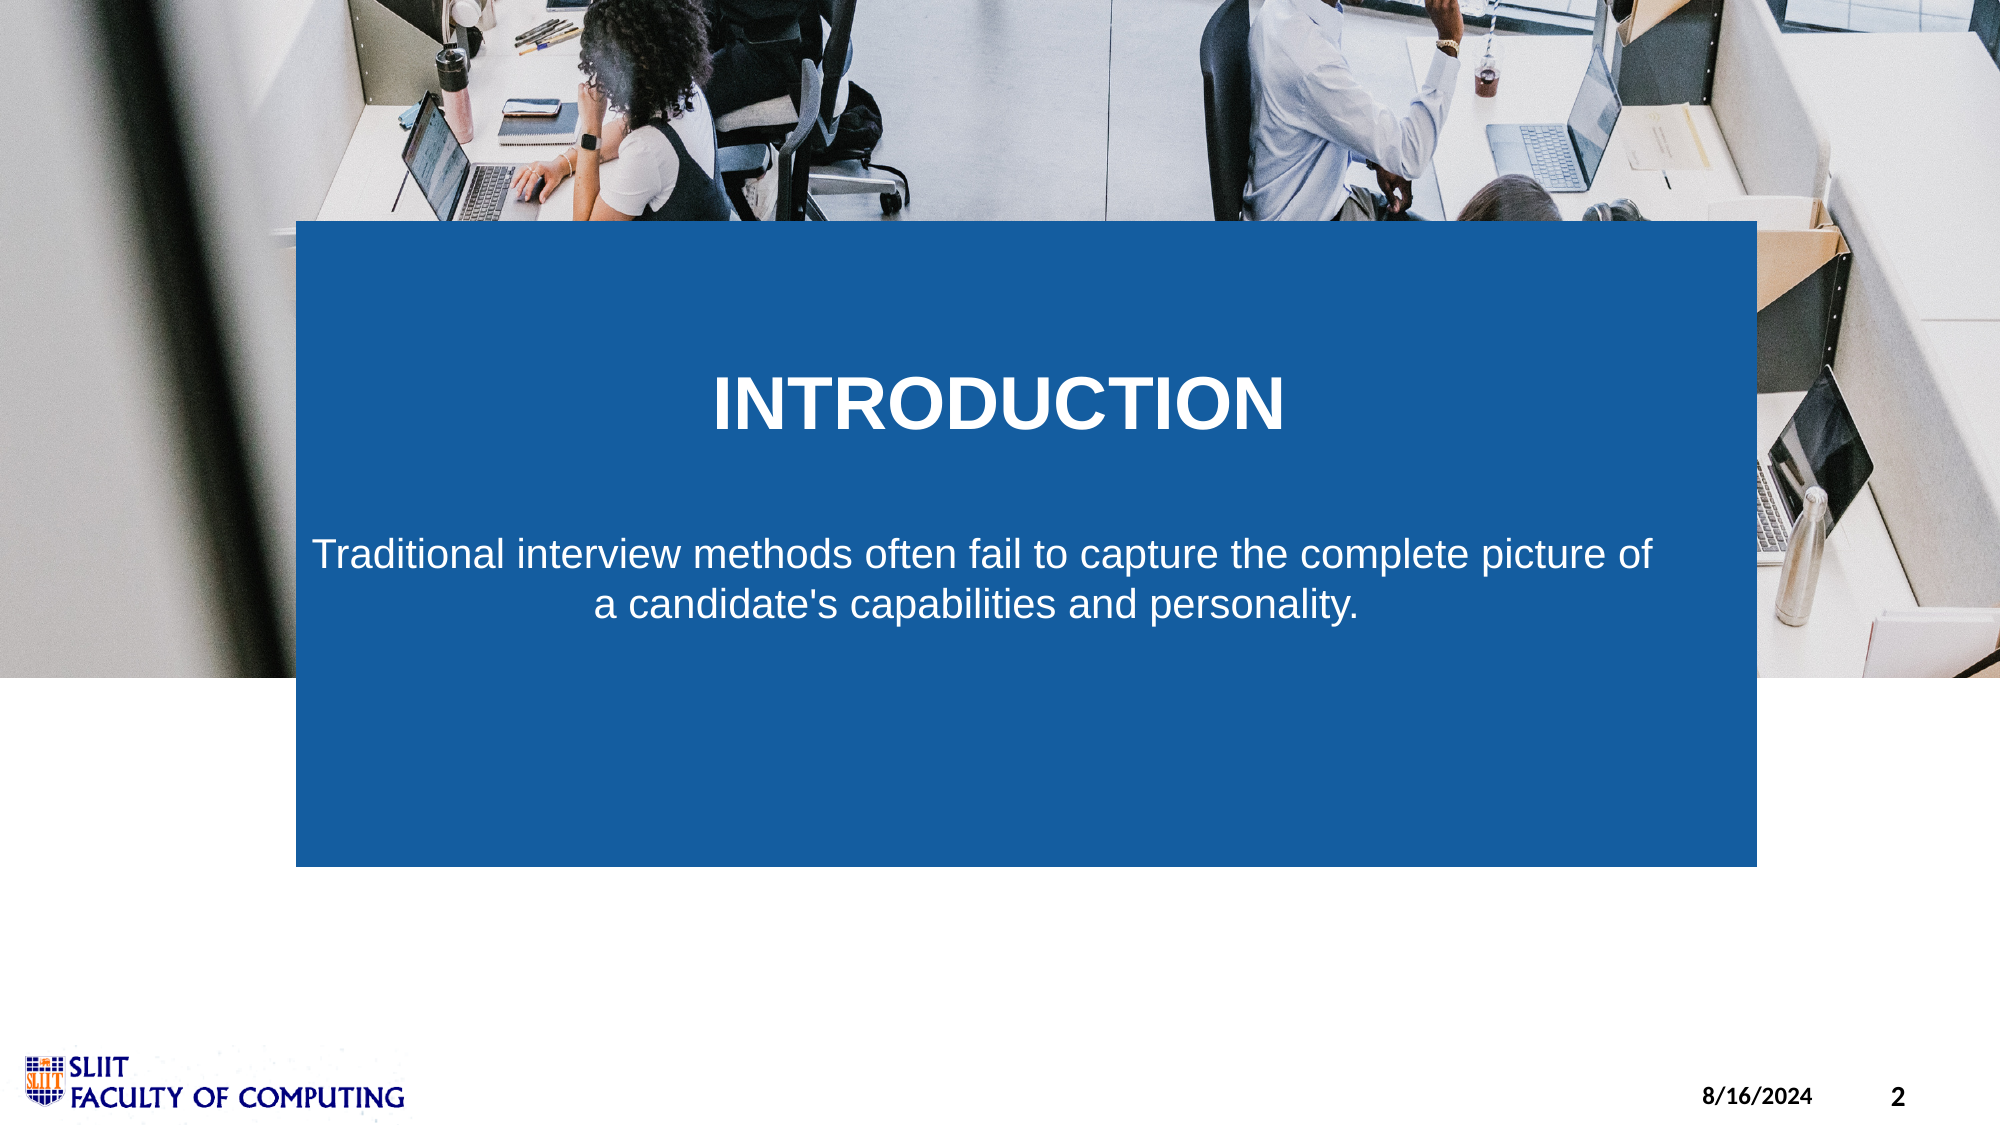

INTRODUCTION
Traditional interview methods often fail to capture the complete picture of a candidate's capabilities and personality.